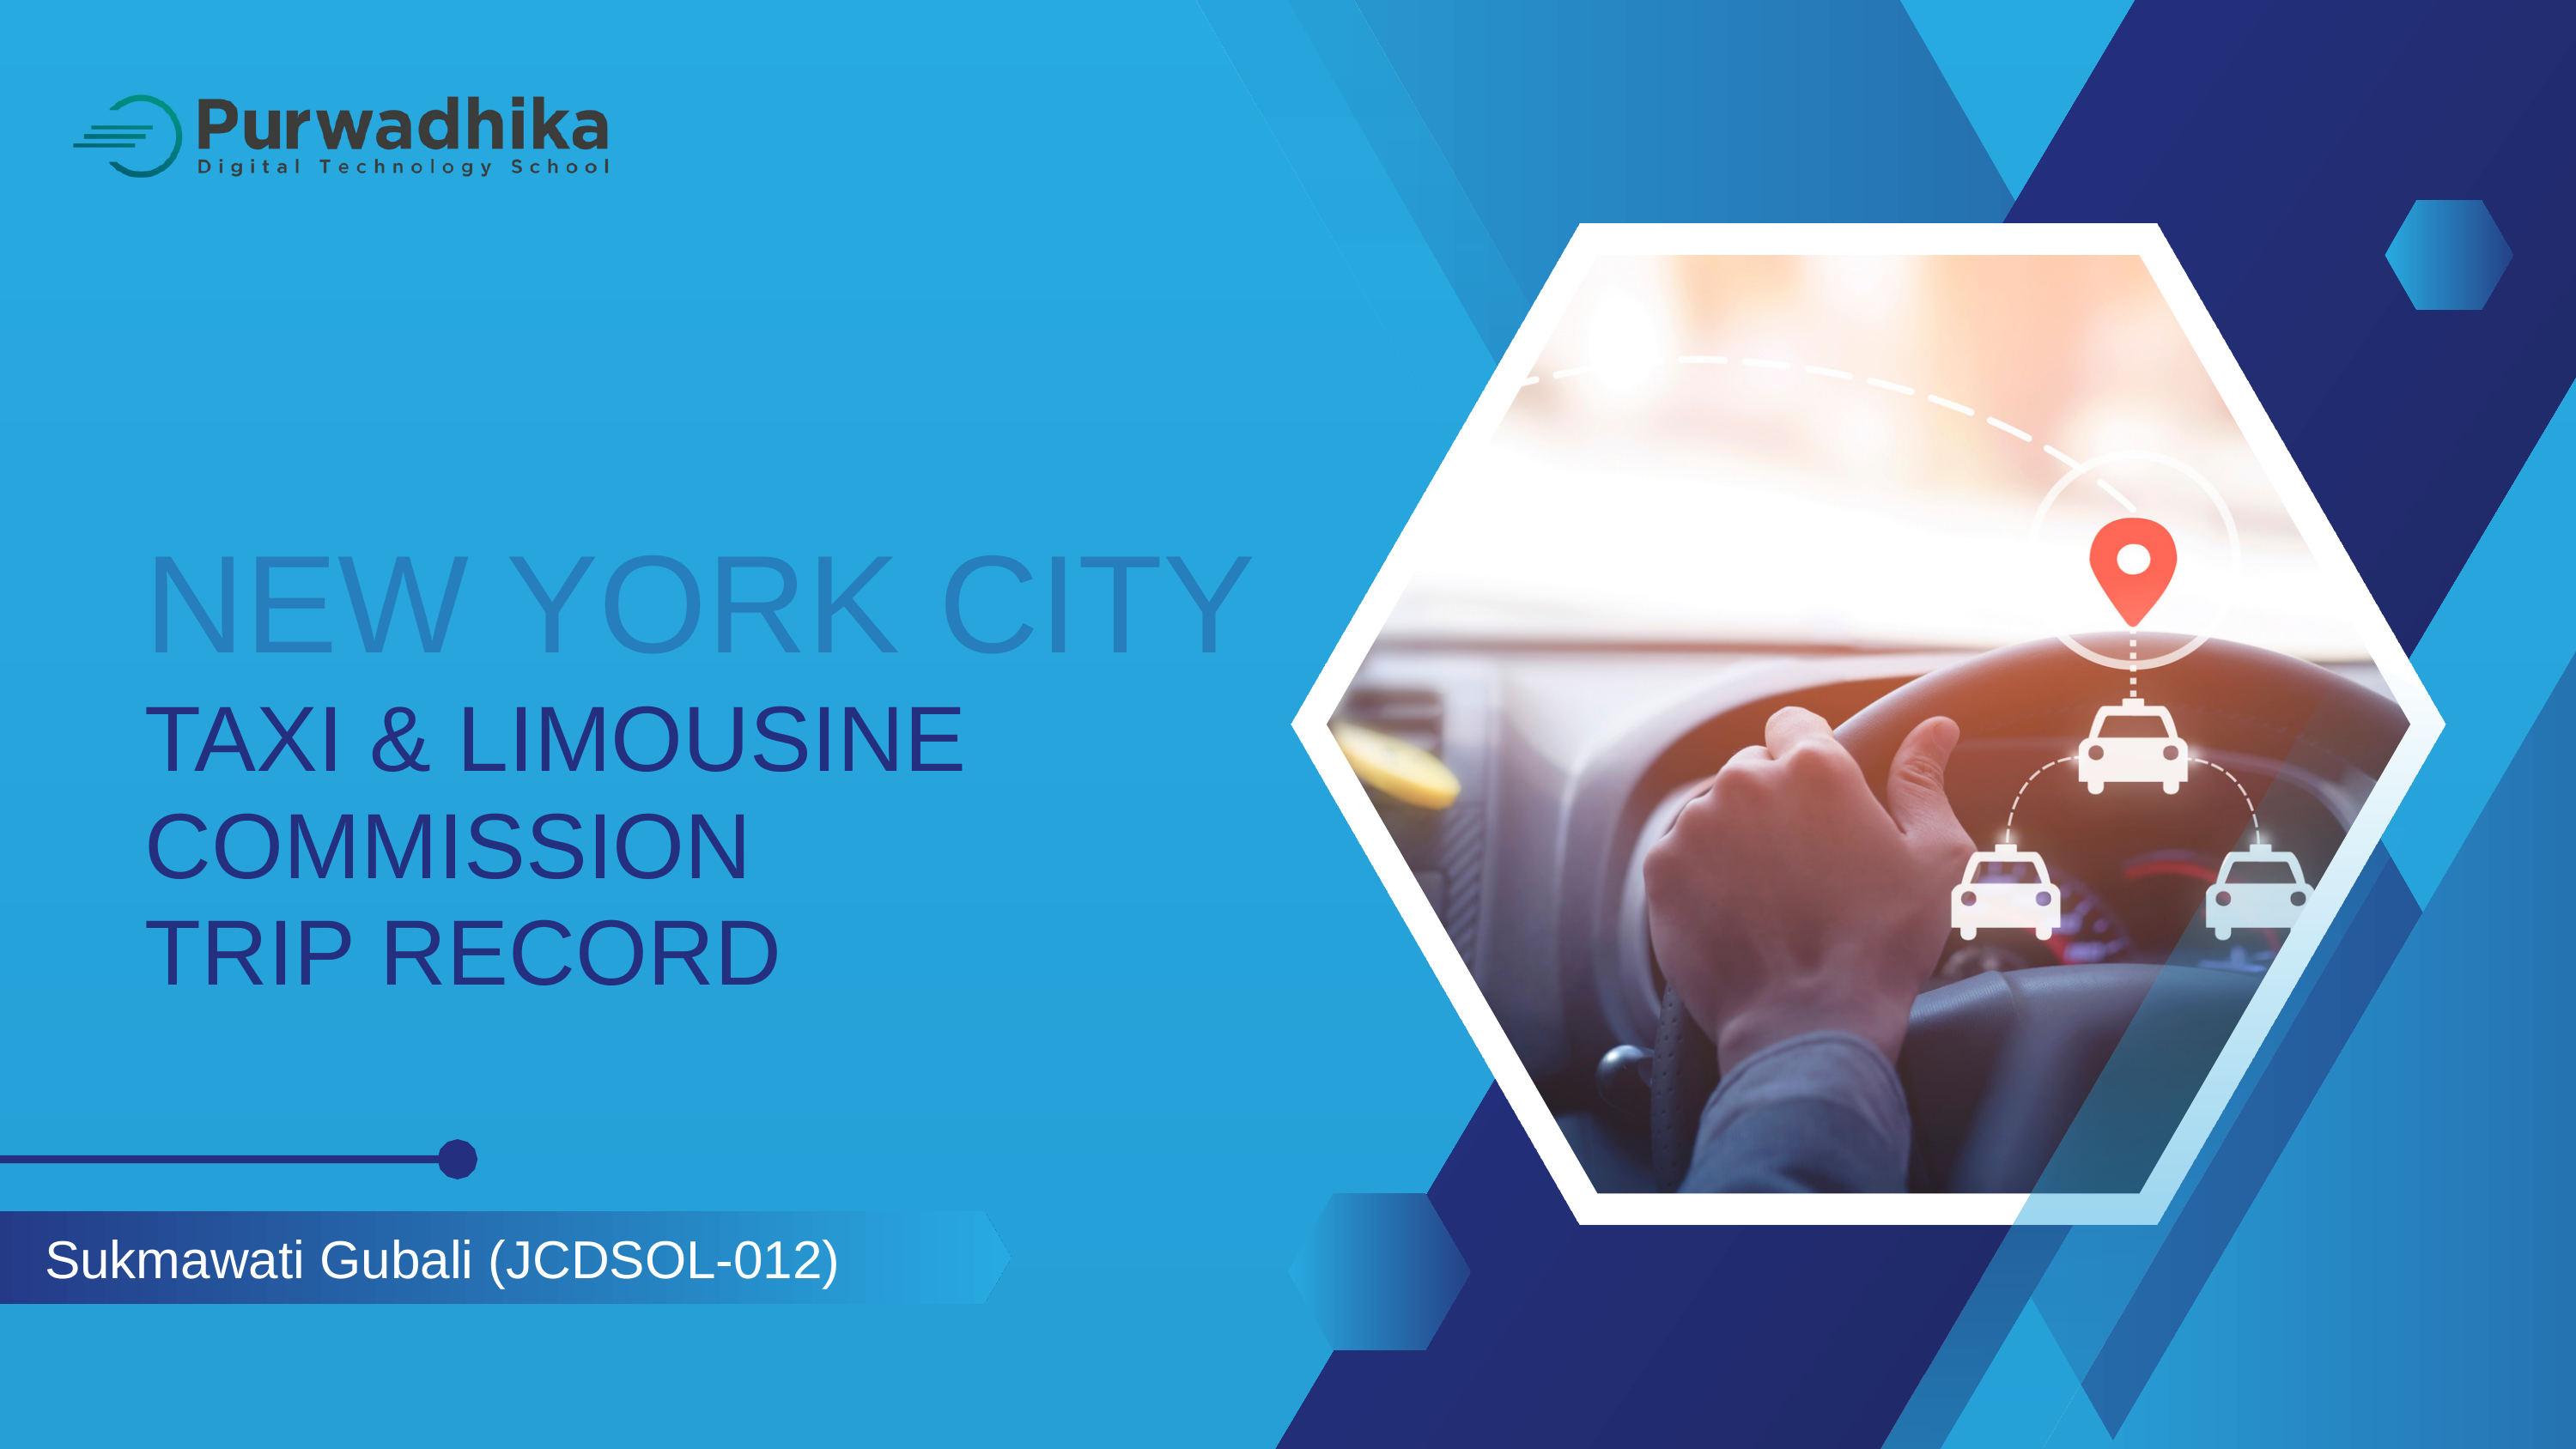

NEW YORK CITY

TAXI & LIMOUSINE COMMISSION
TRIP RECORD

Sukmawati Gubali (JCDSOL-012)